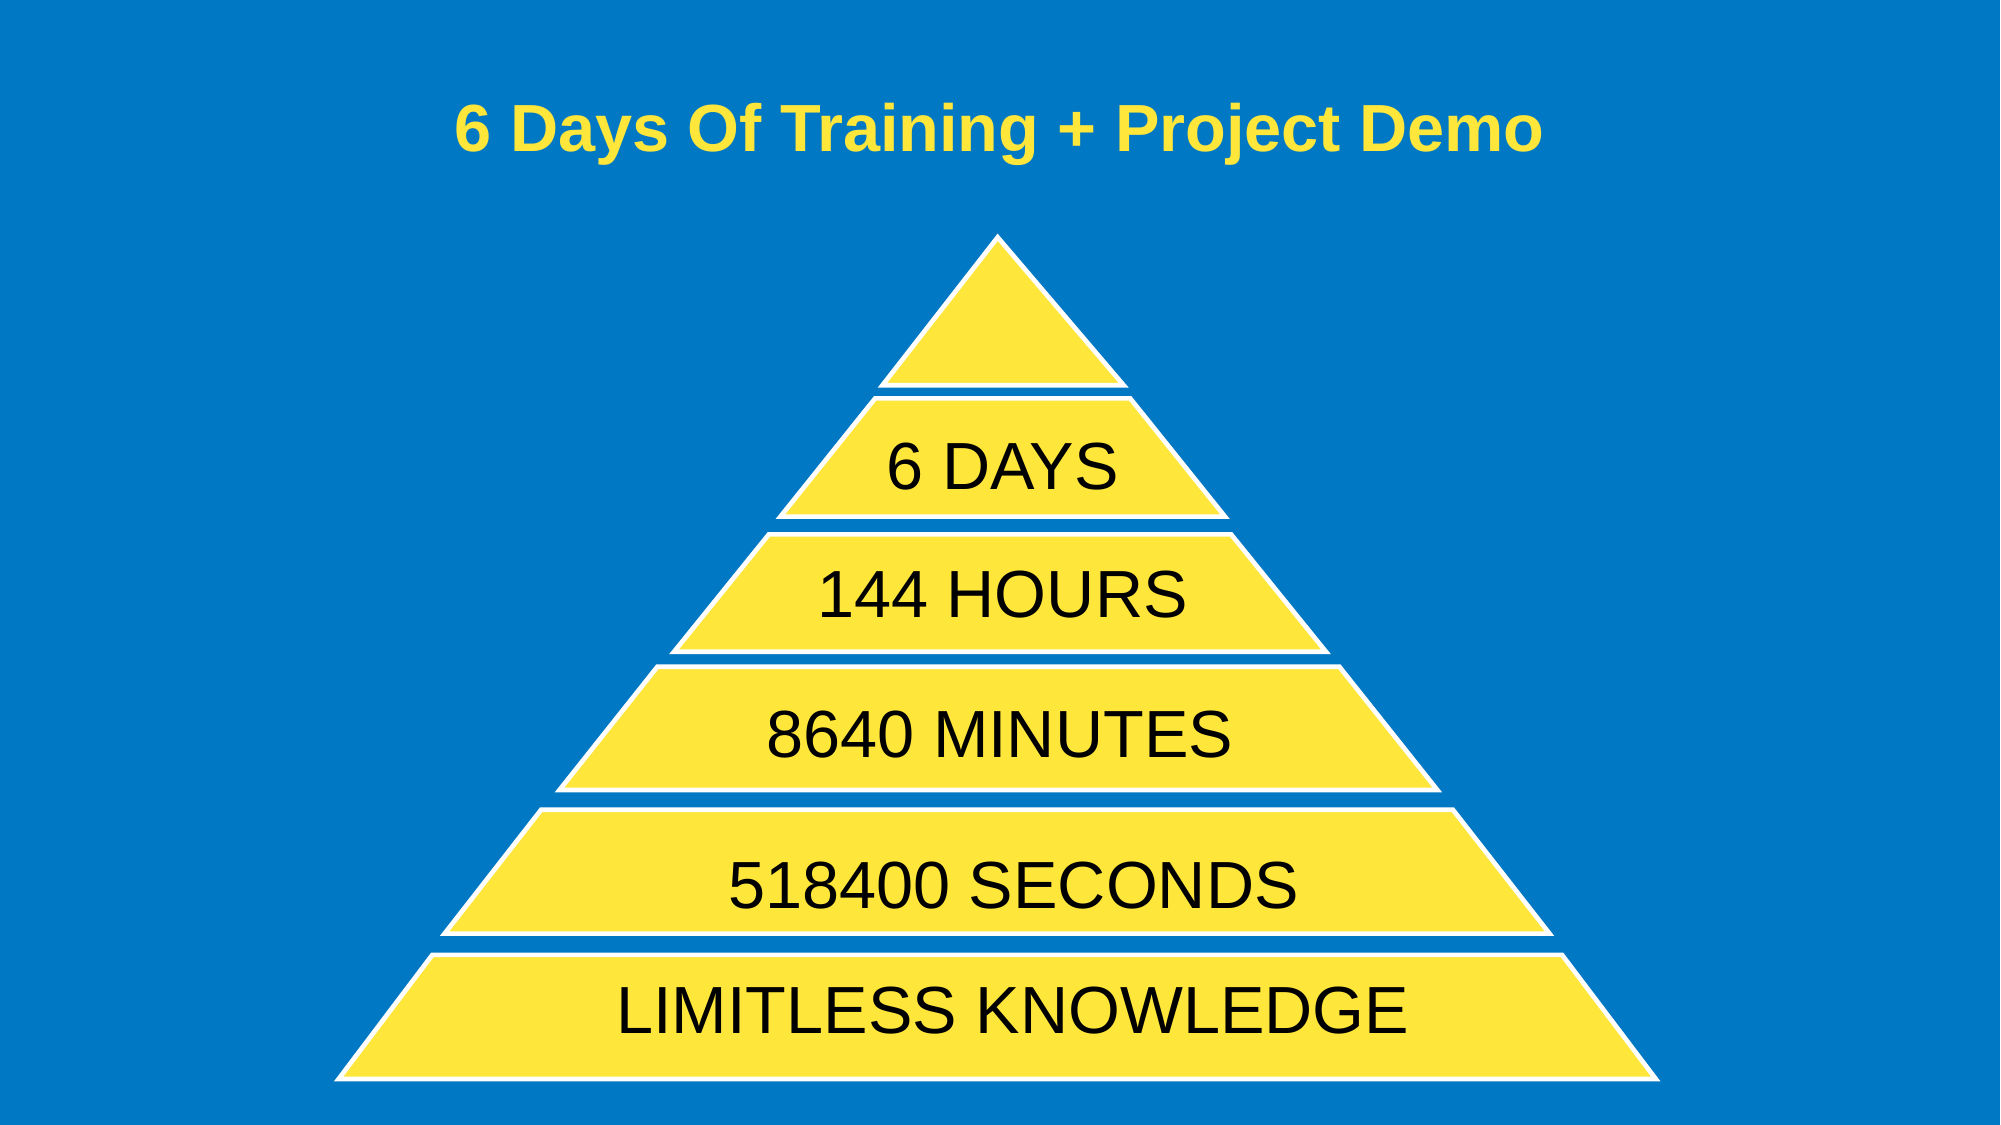

# 6 Days Of Training + Project Demo

6 DAYS

144 HOURS

8640 MINUTES
518400 SECONDS

LIMITLESS KNOWLEDGE